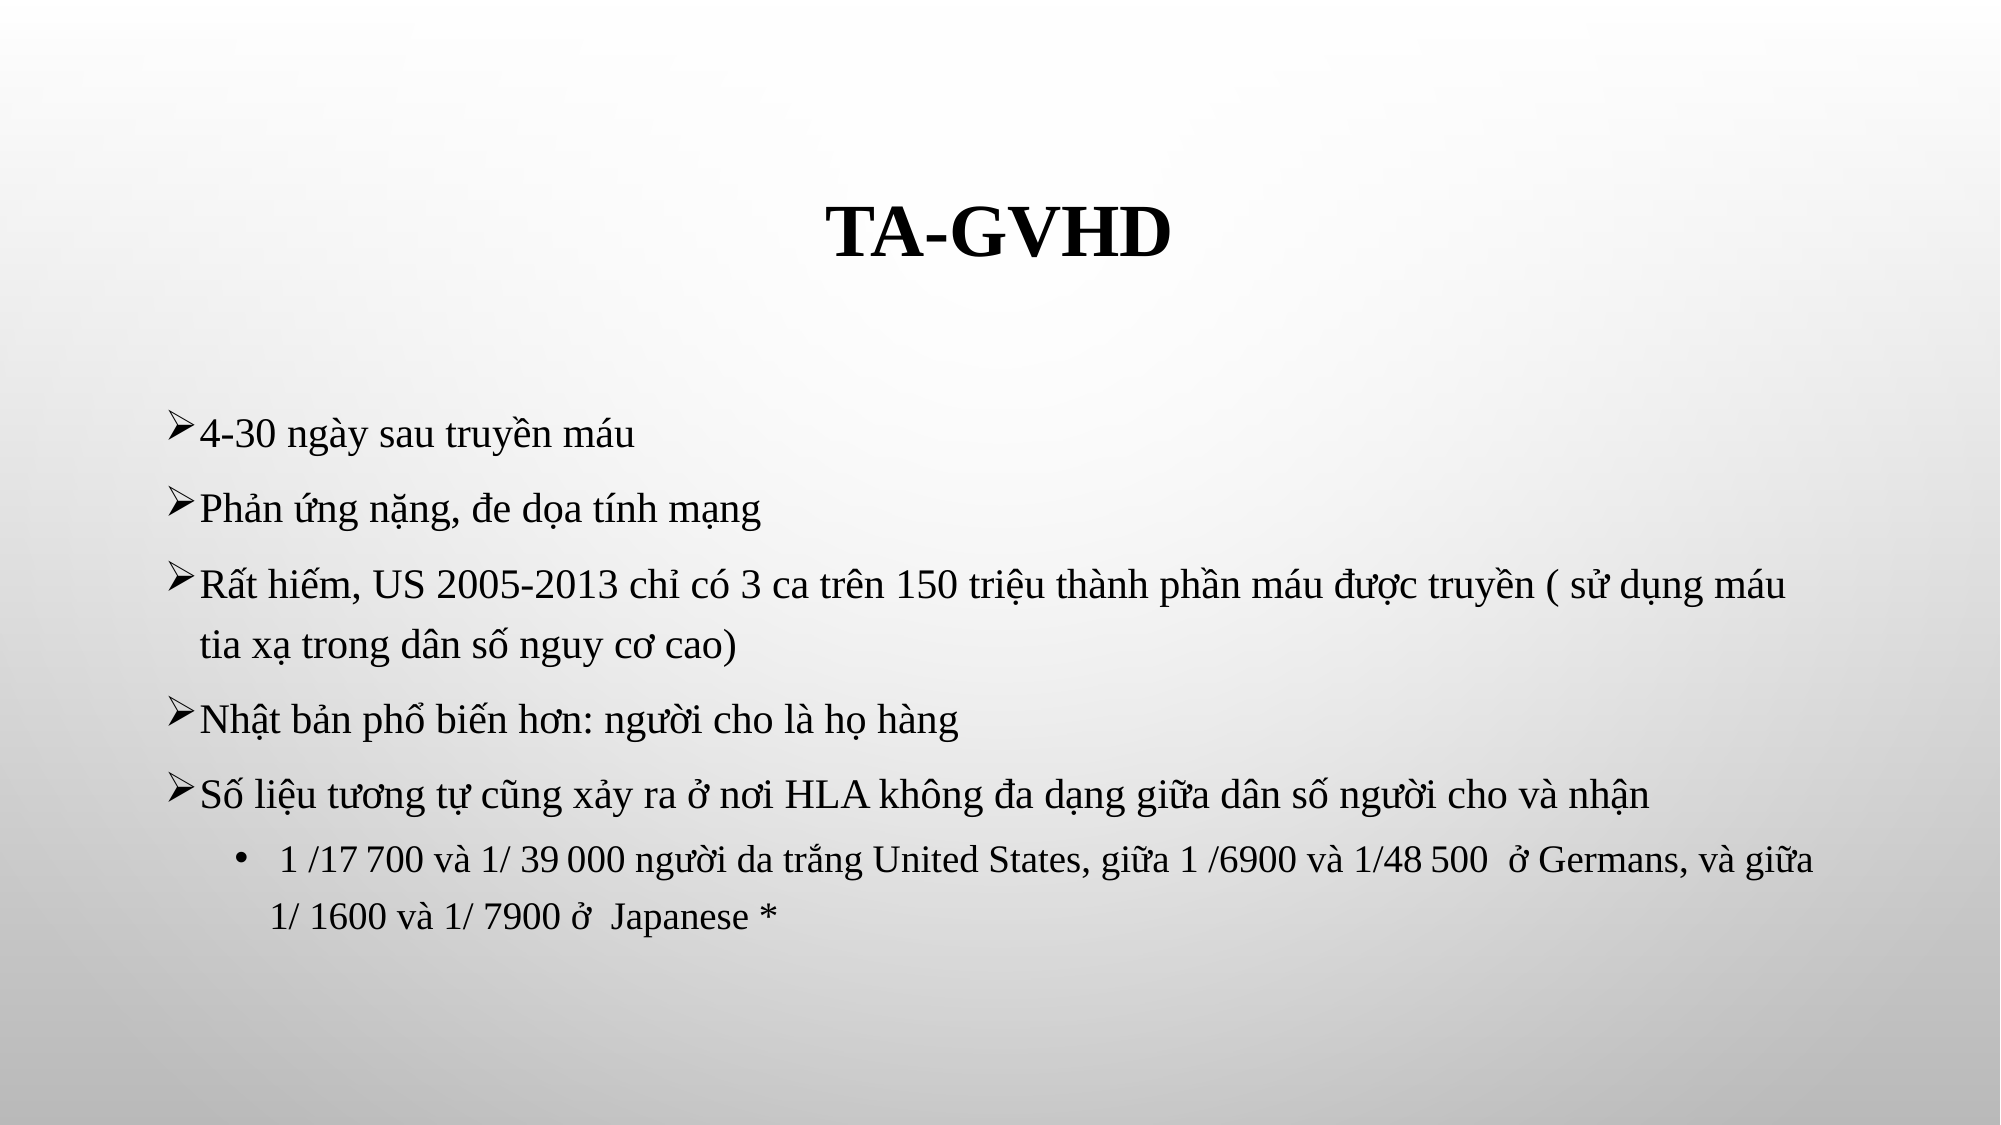

# TA-GVHD
4-30 ngày sau truyền máu
Phản ứng nặng, đe dọa tính mạng
Rất hiếm, US 2005-2013 chỉ có 3 ca trên 150 triệu thành phần máu được truyền ( sử dụng máu tia xạ trong dân số nguy cơ cao)
Nhật bản phổ biến hơn: người cho là họ hàng
Số liệu tương tự cũng xảy ra ở nơi HLA không đa dạng giữa dân số người cho và nhận
 1 /17 700 và 1/ 39 000 người da trắng United States, giữa 1 /6900 và 1/48 500  ở Germans, và giữa 1/ 1600 và 1/ 7900 ở  Japanese *